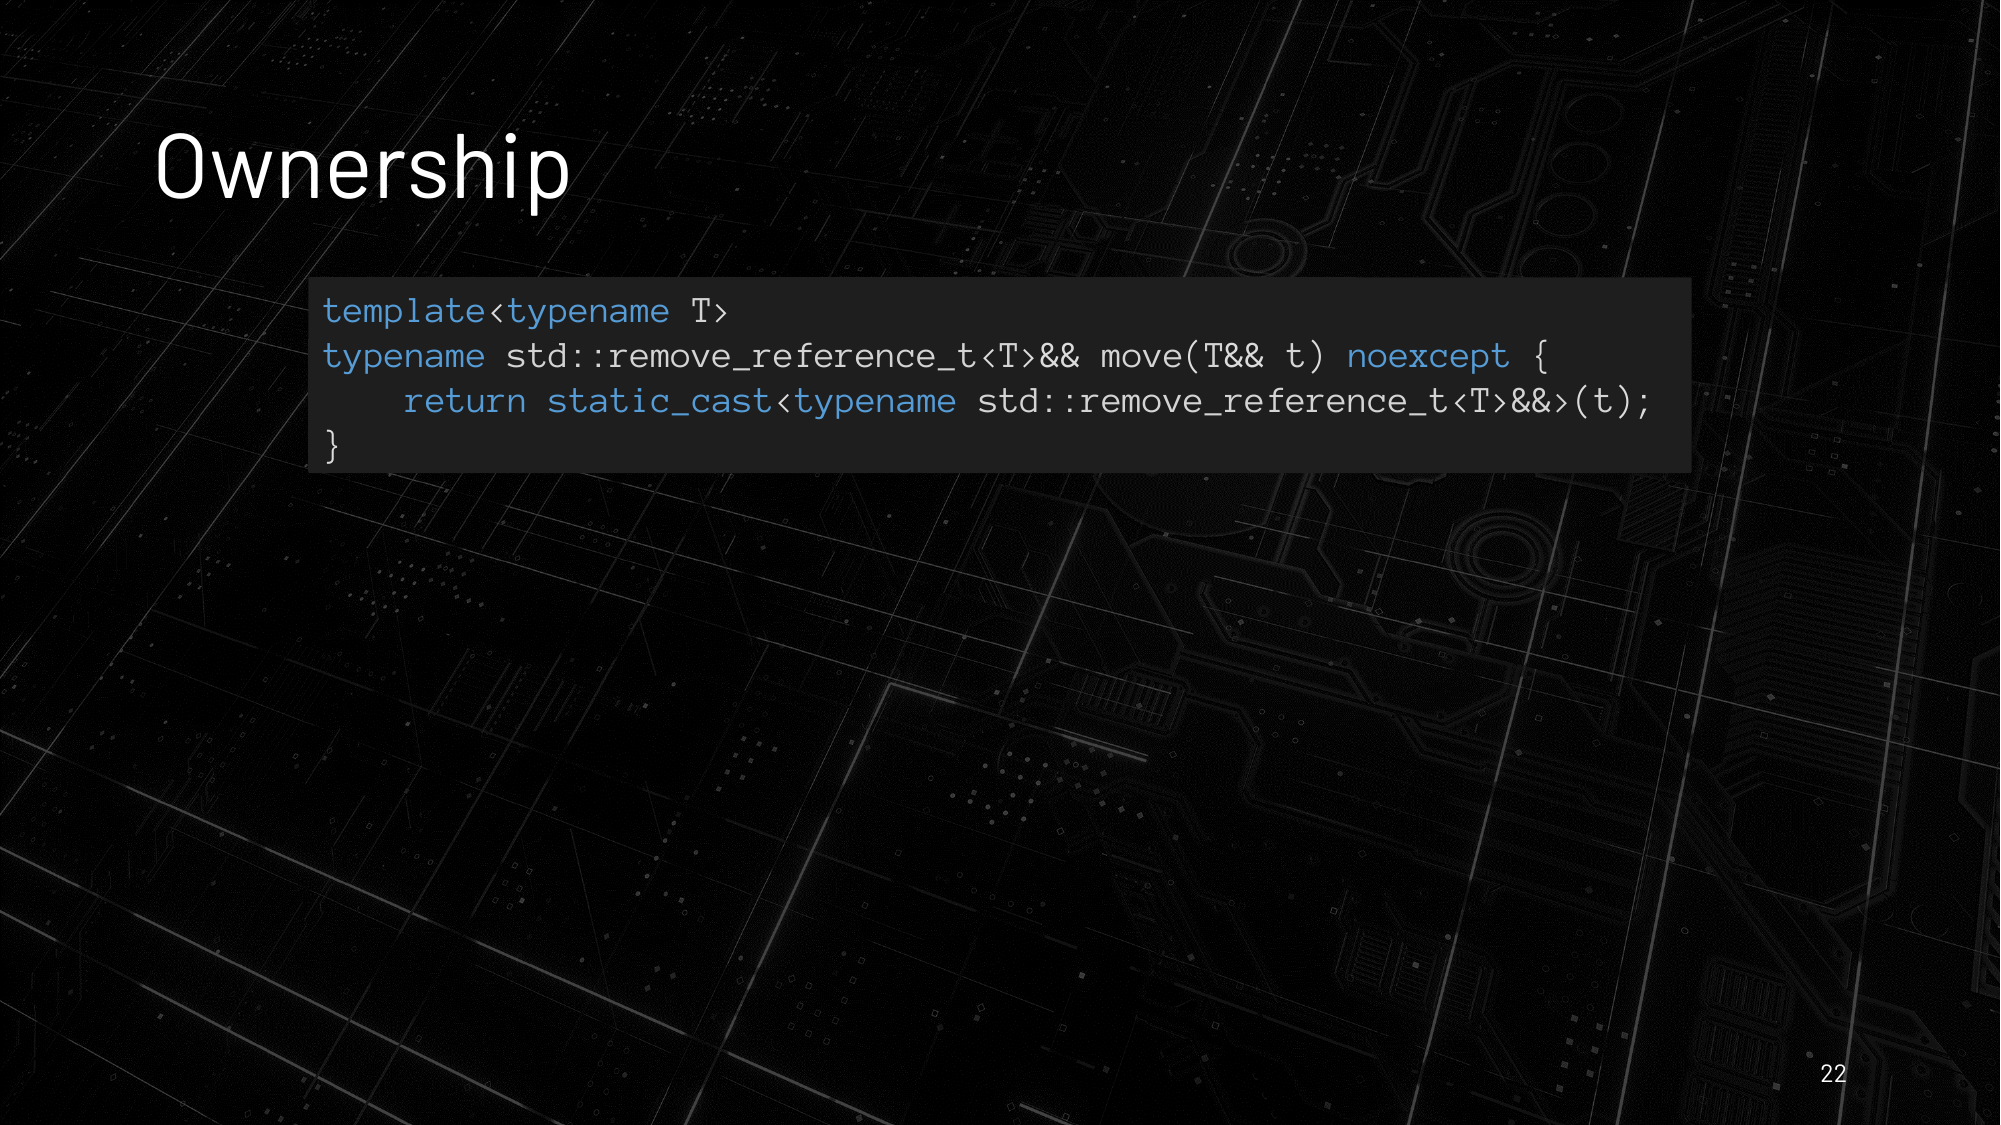

# Ownership
template<typename T>
typename std::remove_reference_t<T>&& move(T&& t) noexcept {
    return static_cast<typename std::remove_reference_t<T>&&>(t);
}
22